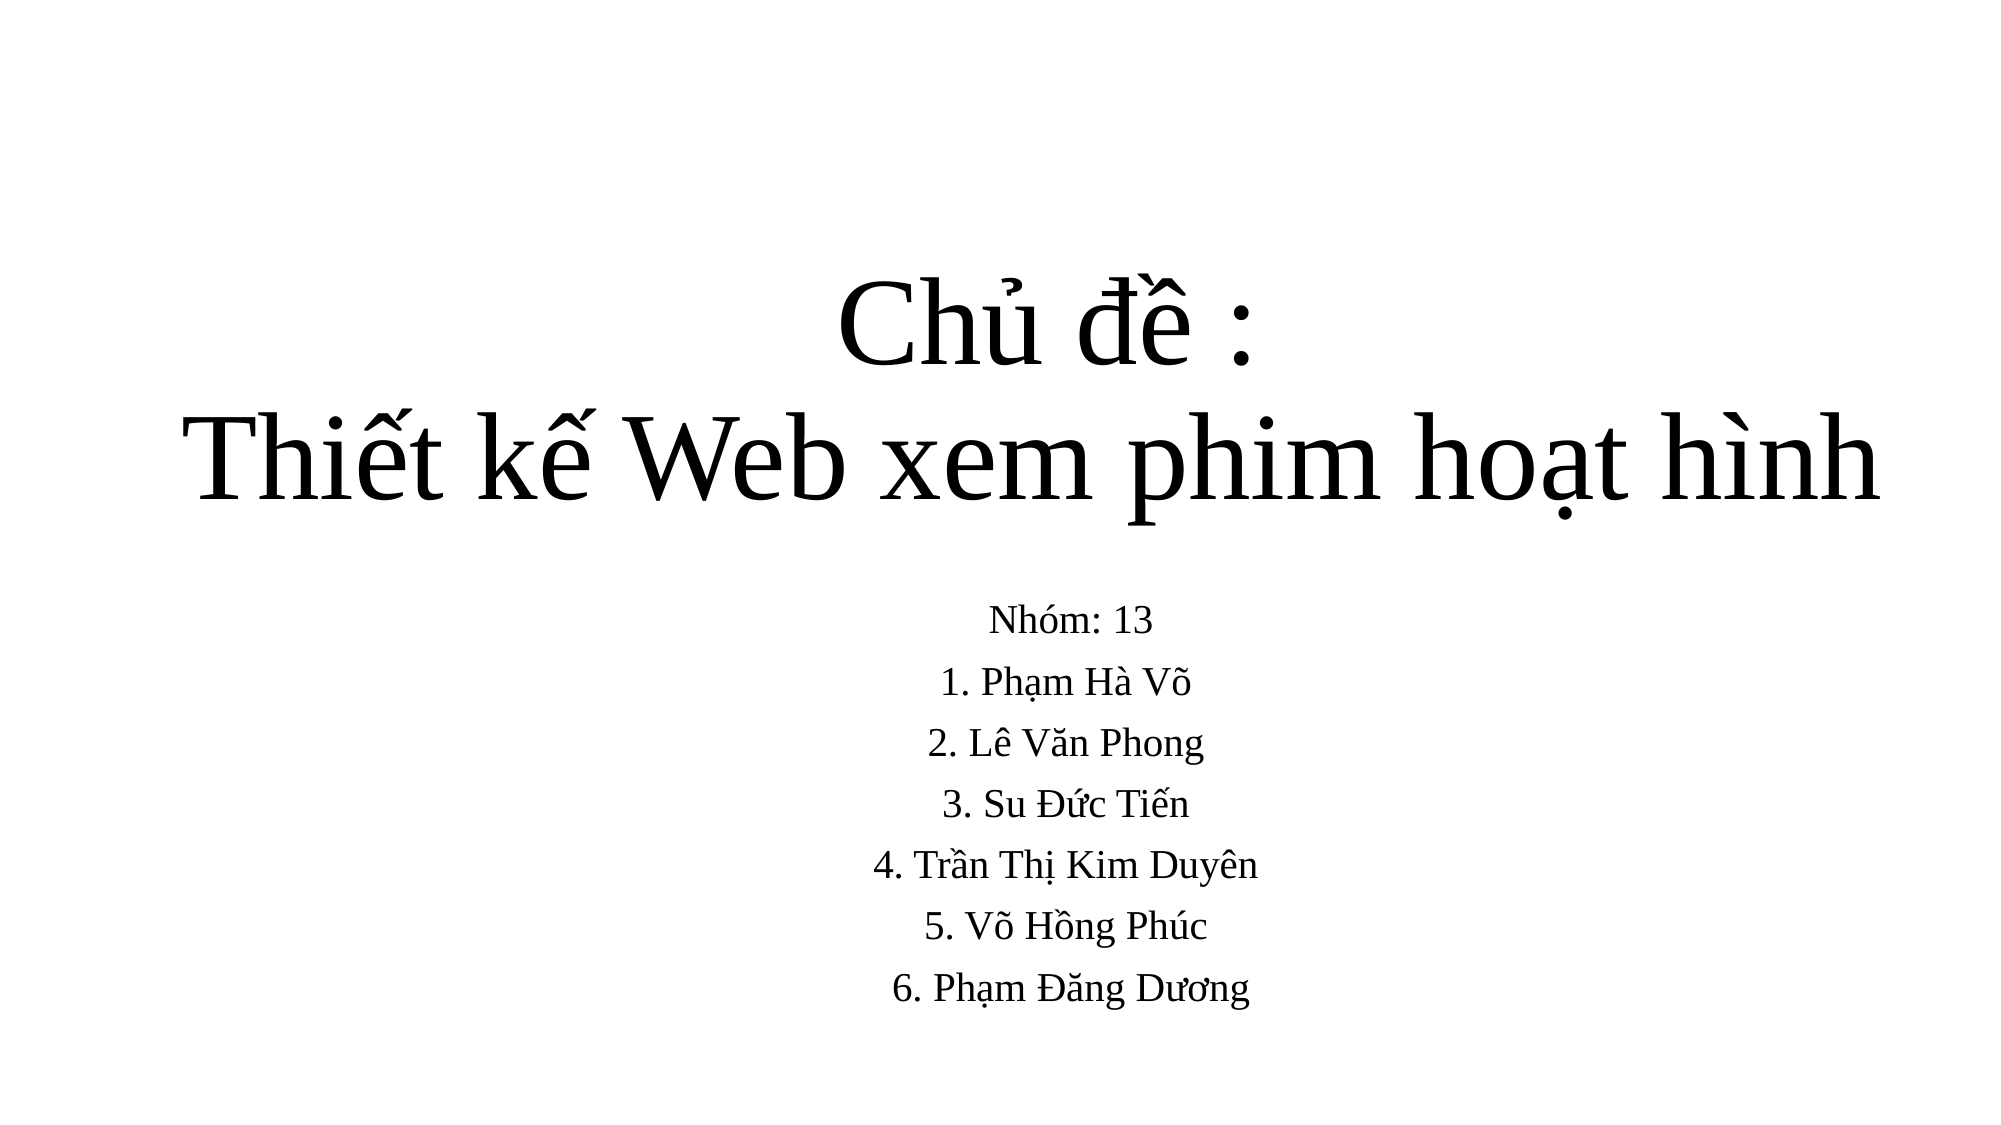

# Chủ đề : Thiết kế Web xem phim hoạt hình
Nhóm: 13
1. Phạm Hà Võ
2. Lê Văn Phong
3. Su Đức Tiến
4. Trần Thị Kim Duyên
5. Võ Hồng Phúc
6. Phạm Đăng Dương